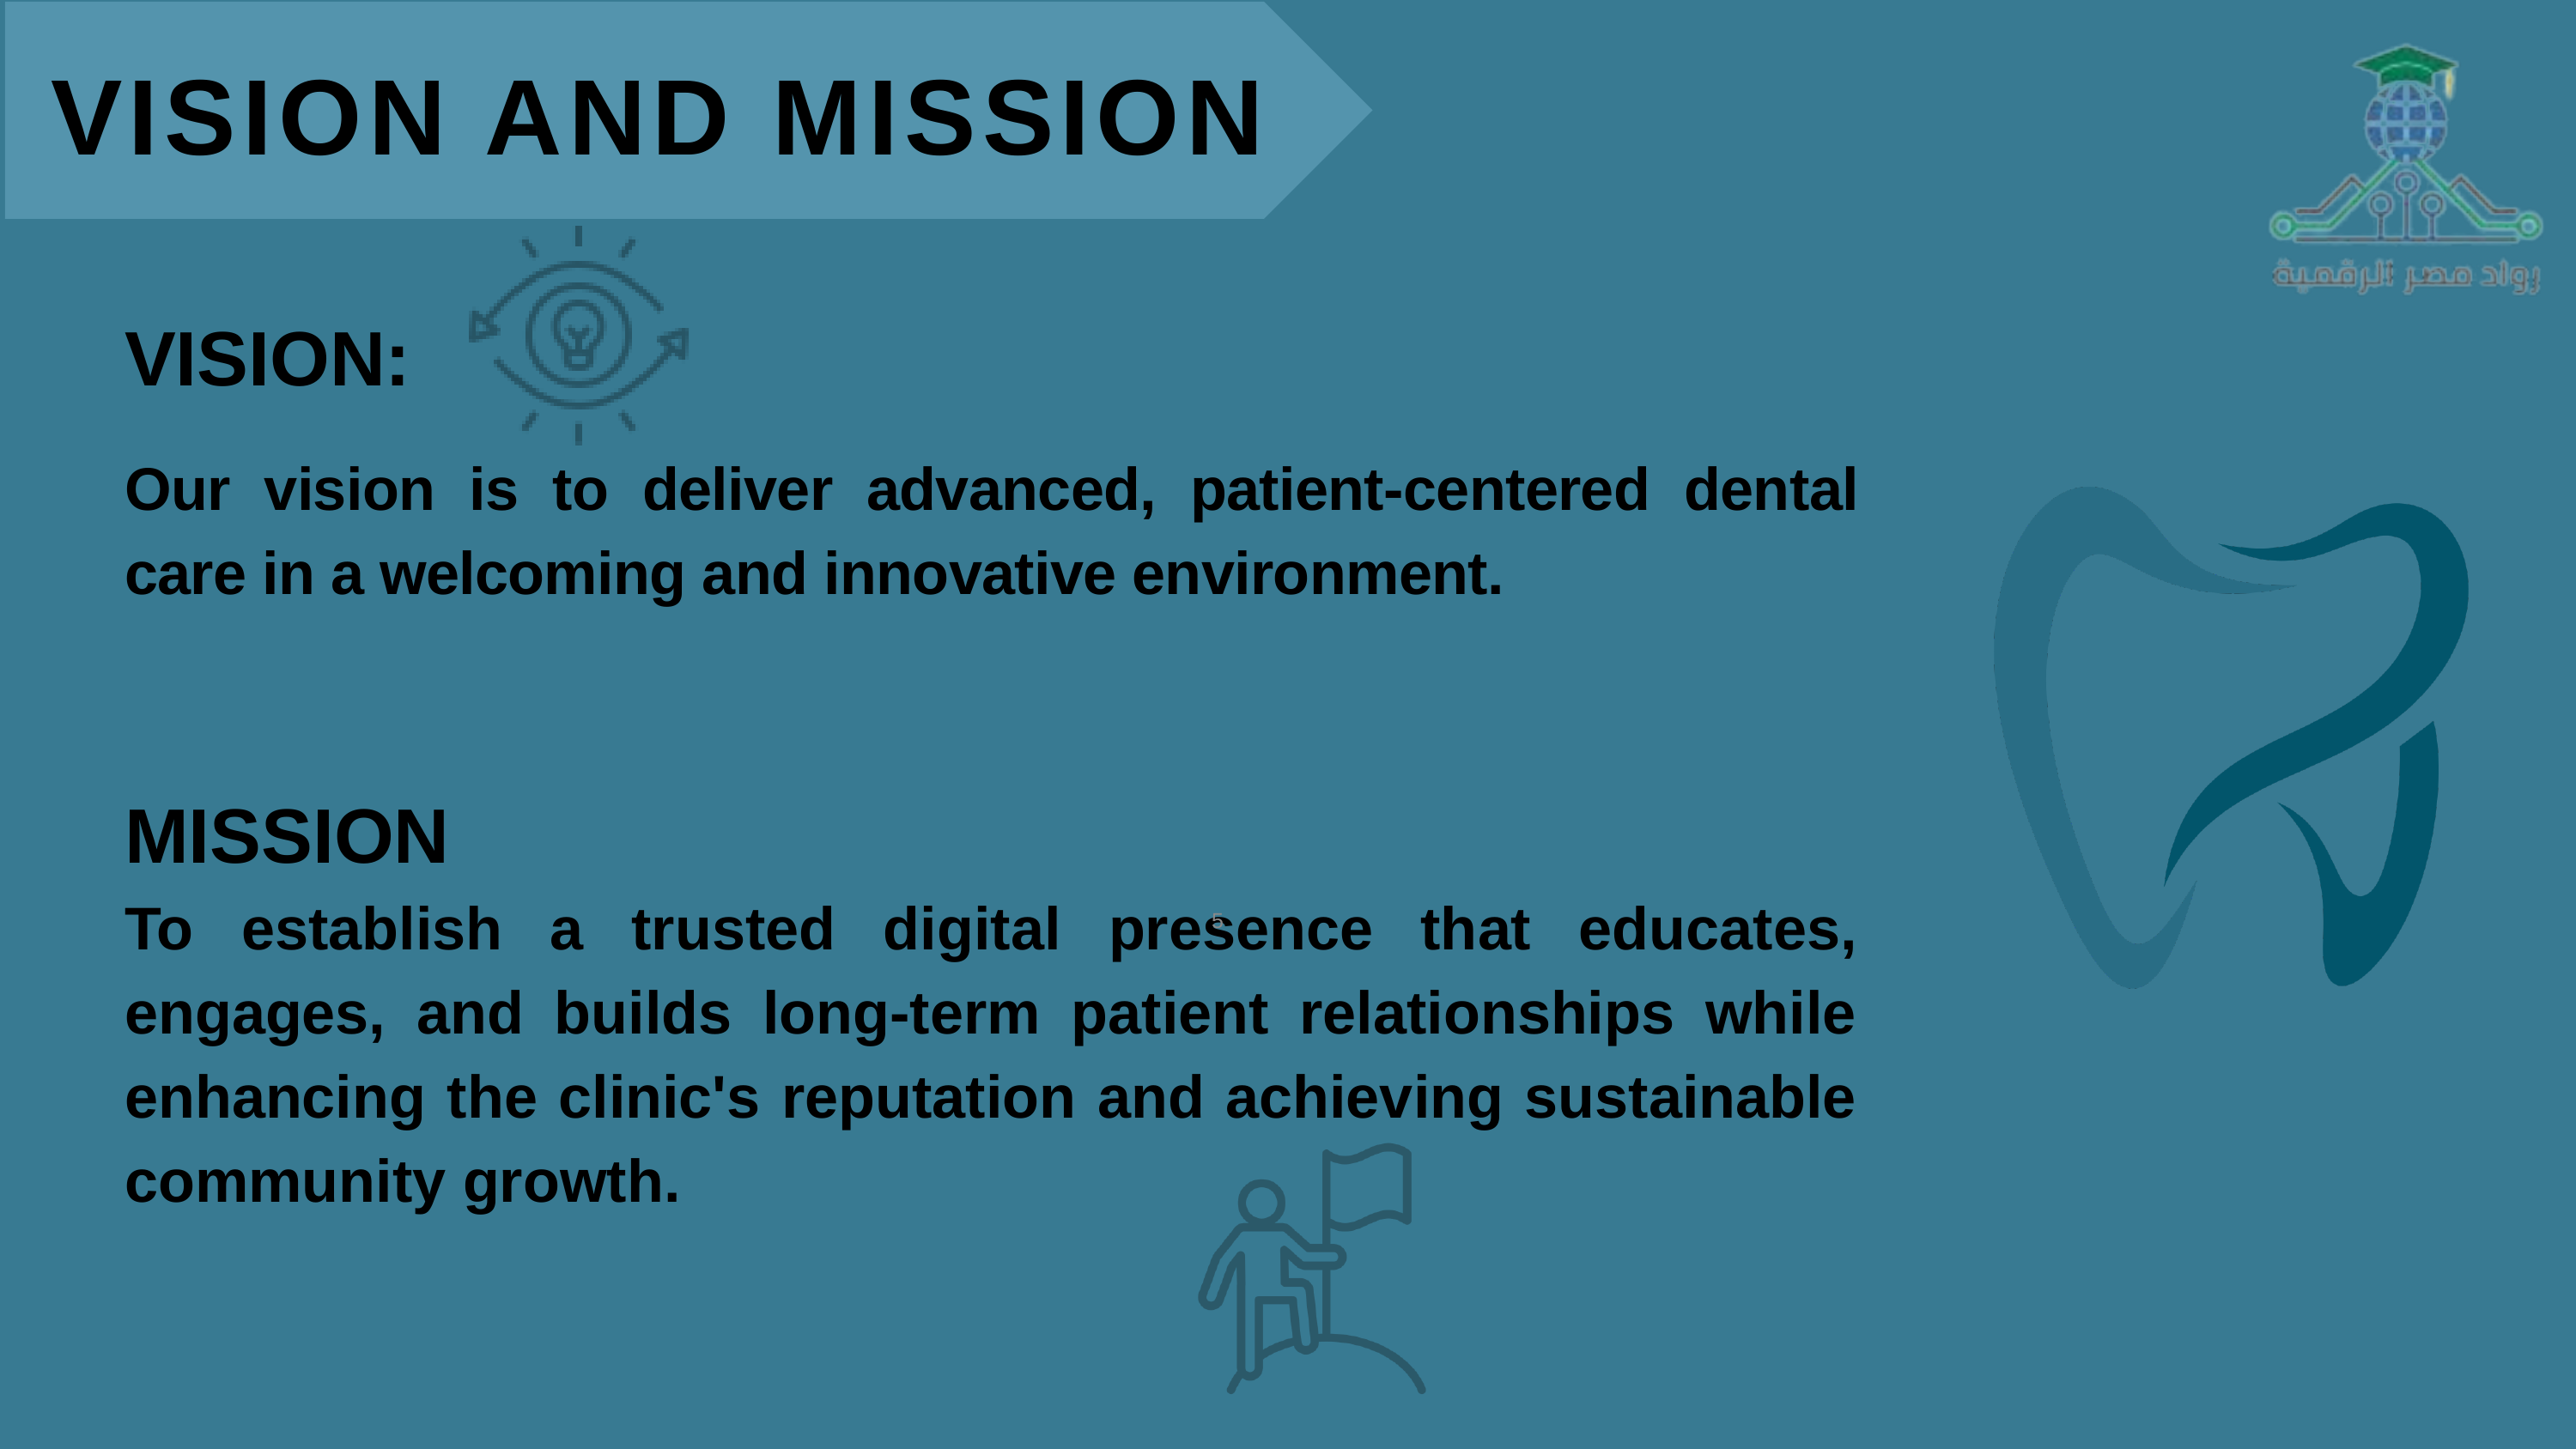

VISION AND MISSION

VISION:

Our vision is to deliver advanced, patient-centered dental care in a welcoming and innovative environment.

MISSION

To establish a trusted digital presence that educates, engages, and builds long-term patient relationships while enhancing the clinic's reputation and achieving sustainable community growth.

5